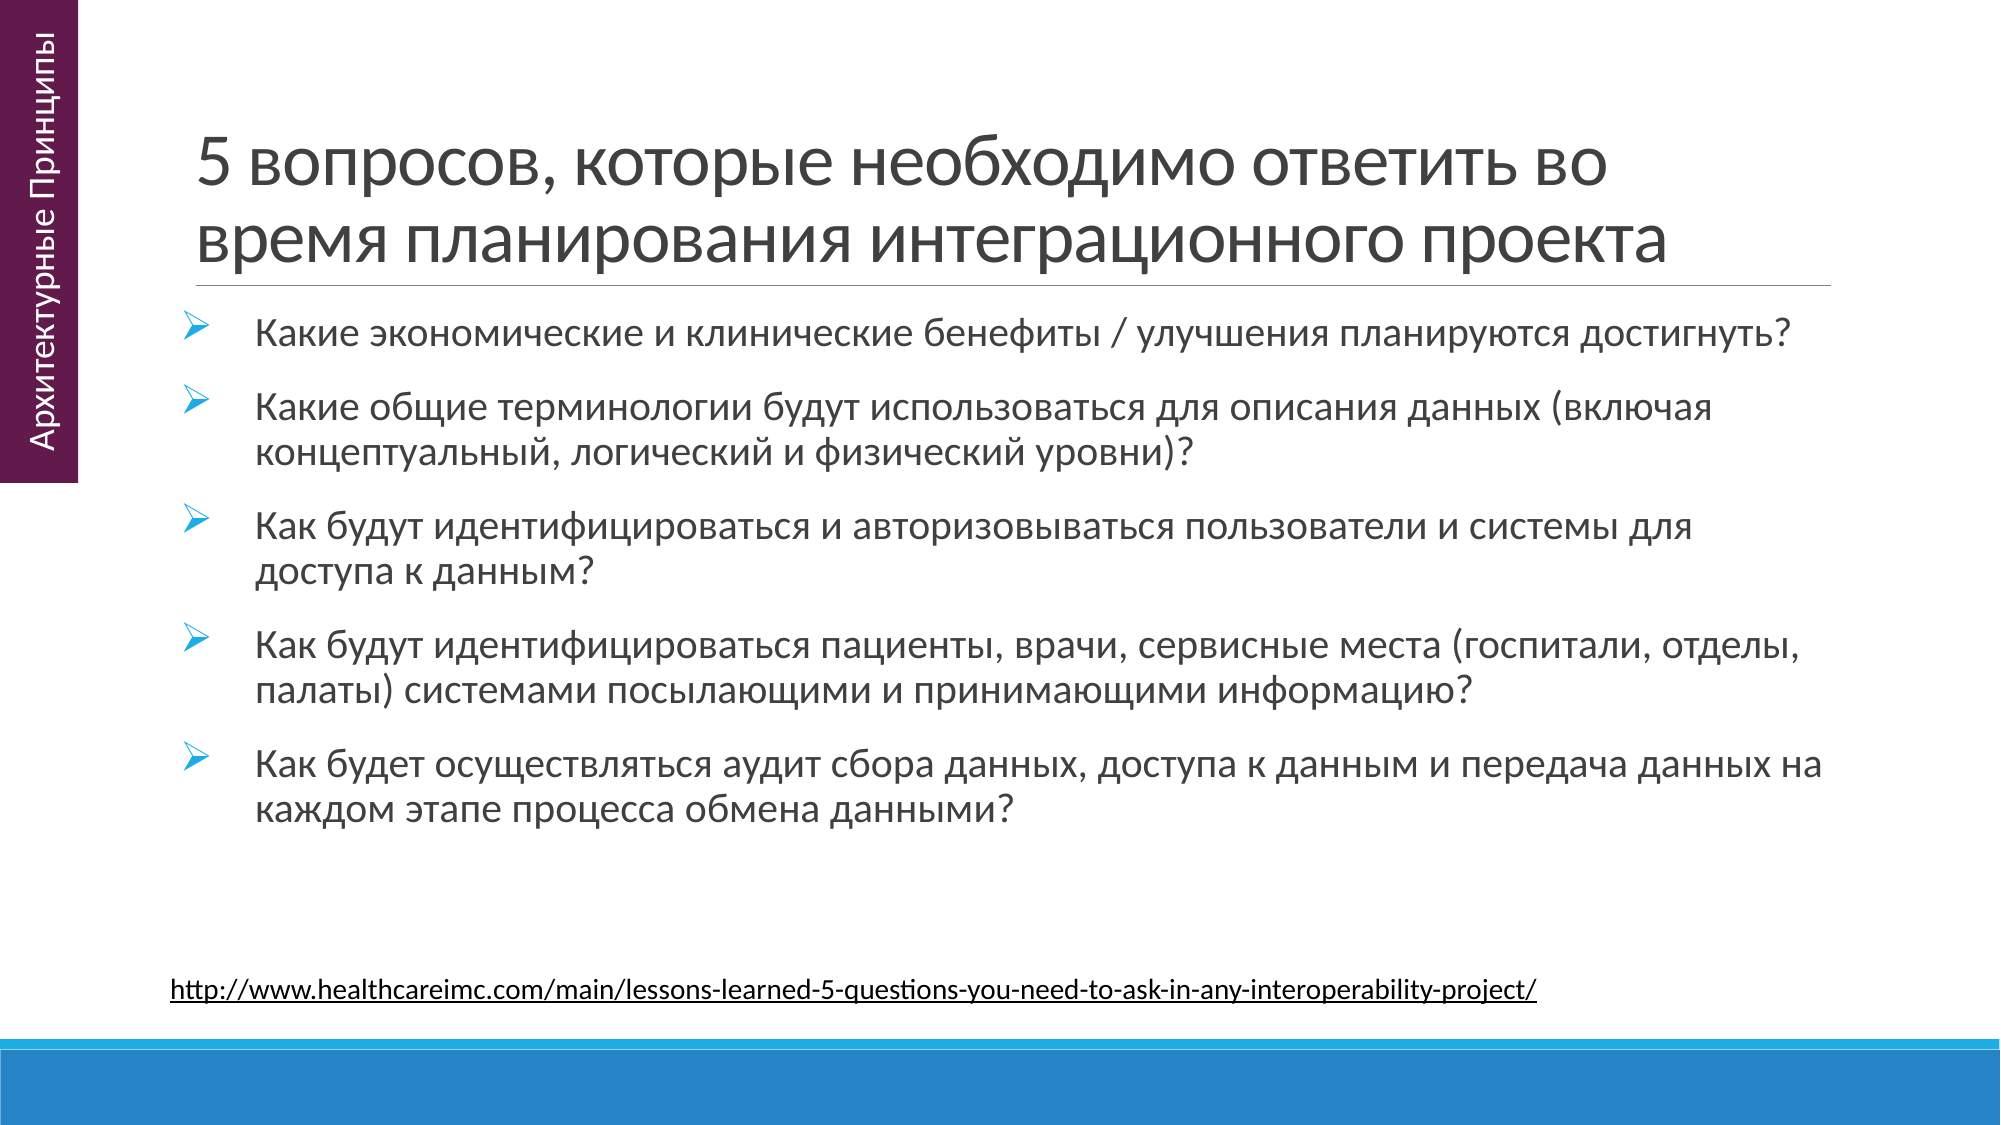

# 5 вопросов, которые необходимо ответить во время планирования интеграционного проекта
Архитектурные Принципы
Какие экономические и клинические бенефиты / улучшения планируются достигнуть?
Какие общие терминологии будут использоваться для описания данных (включая концептуальный, логический и физический уровни)?
Как будут идентифицироваться и авторизовываться пользователи и системы для доступа к данным?
Как будут идентифицироваться пациенты, врачи, сервисные места (госпитали, отделы, палаты) системами посылающими и принимающими информацию?
Как будет осуществляться аудит сбора данных, доступа к данным и передача данных на каждом этапе процесса обмена данными?
http://www.healthcareimc.com/main/lessons-learned-5-questions-you-need-to-ask-in-any-interoperability-project/